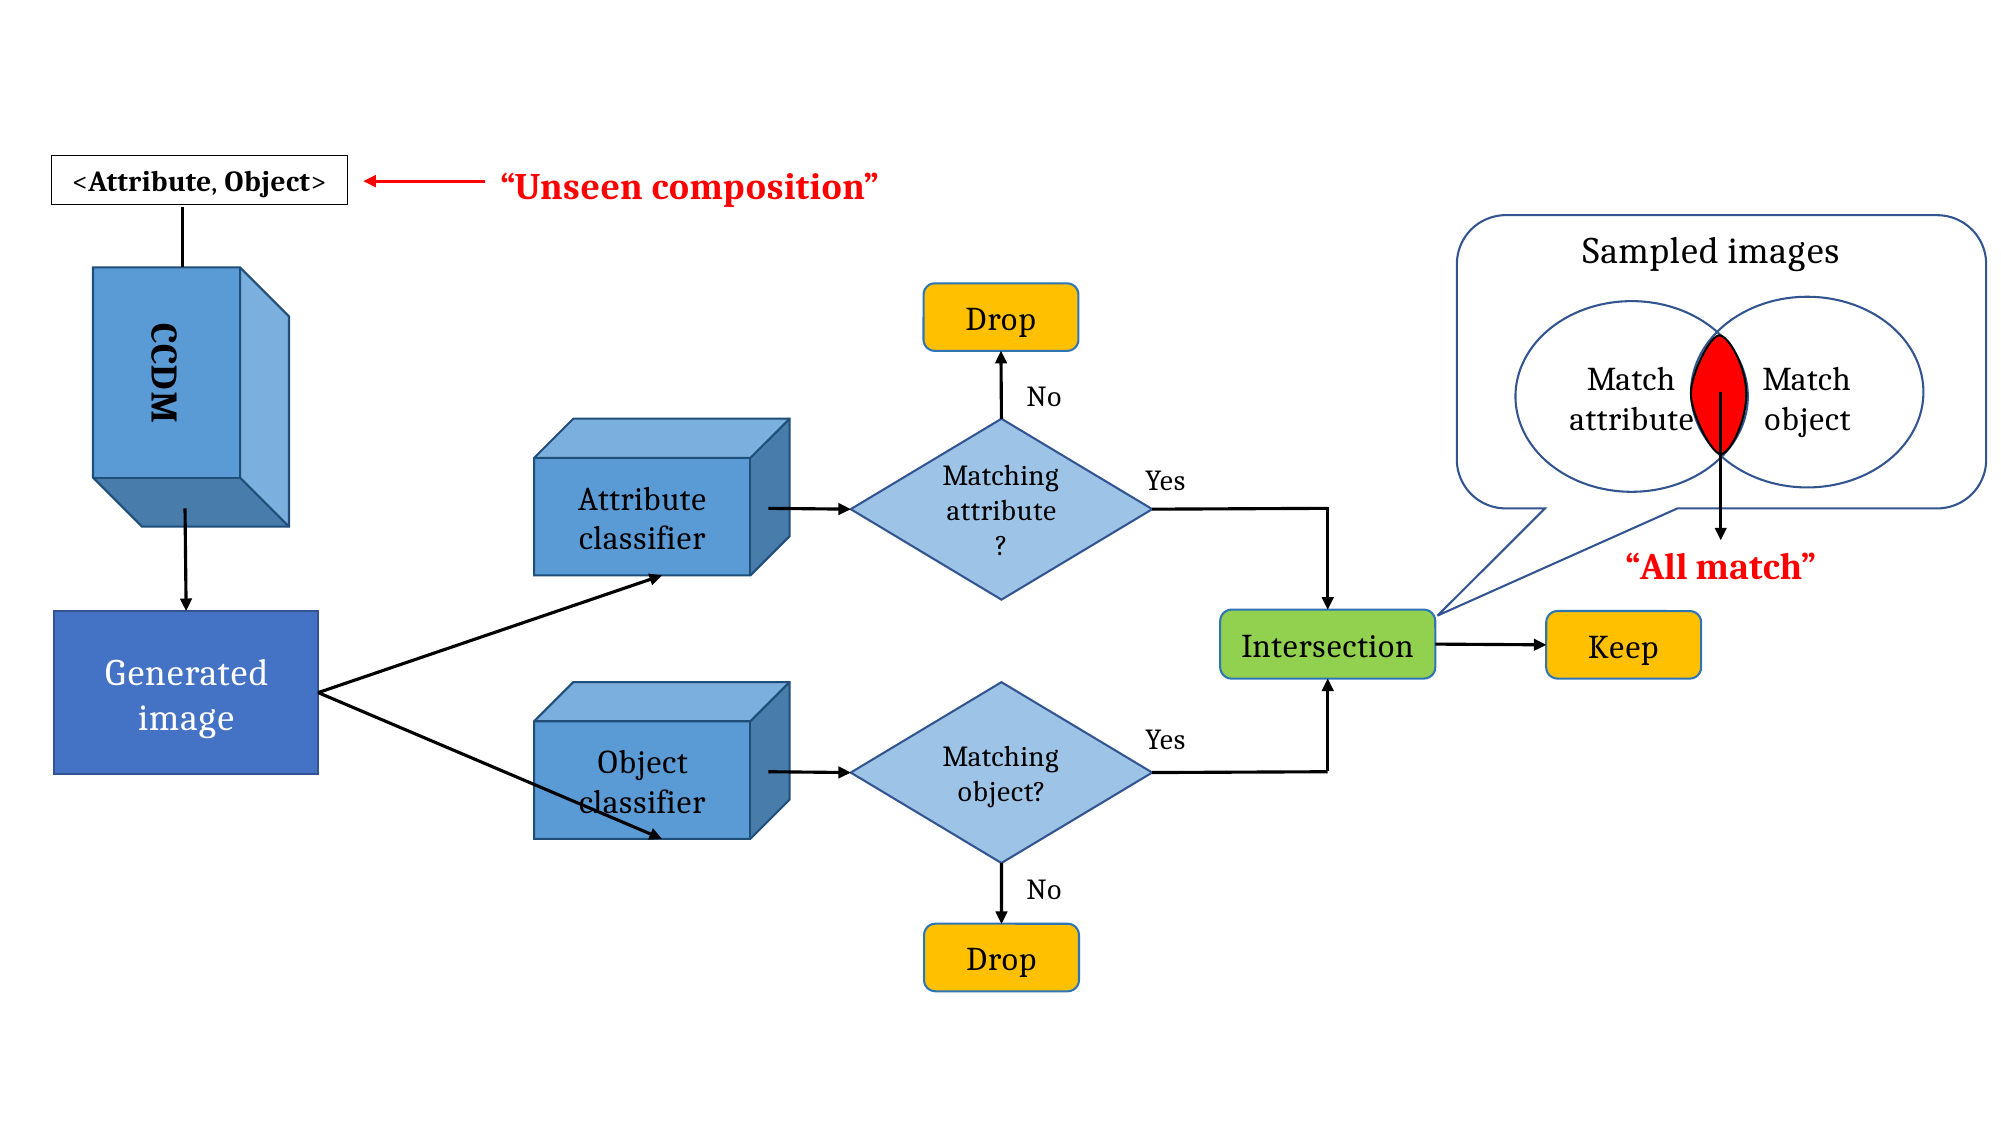

“Unseen composition”
<Attribute, Object>

Sampled images
Drop

CCDM

Match
attribute
Match
object
No
Attribute
classifier
Matching attribute?
Yes
“All match”
Intersection
Generated image
Keep
Object
classifier
Matching object?
Yes
No
Drop